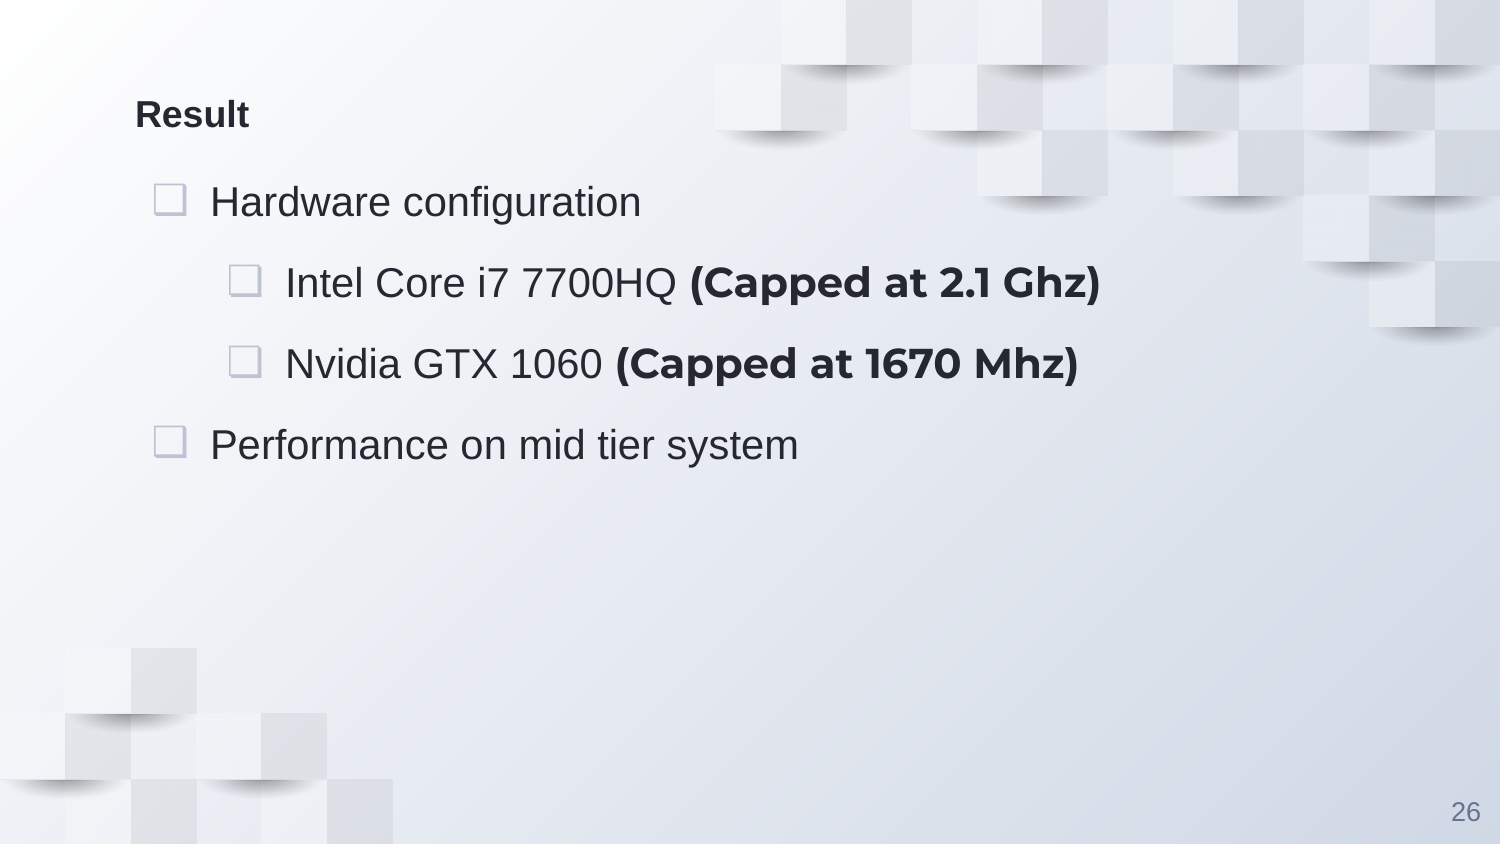

# Result
Hardware configuration
Intel Core i7 7700HQ (Capped at 2.1 Ghz)
Nvidia GTX 1060 (Capped at 1670 Mhz)
Performance on mid tier system
26